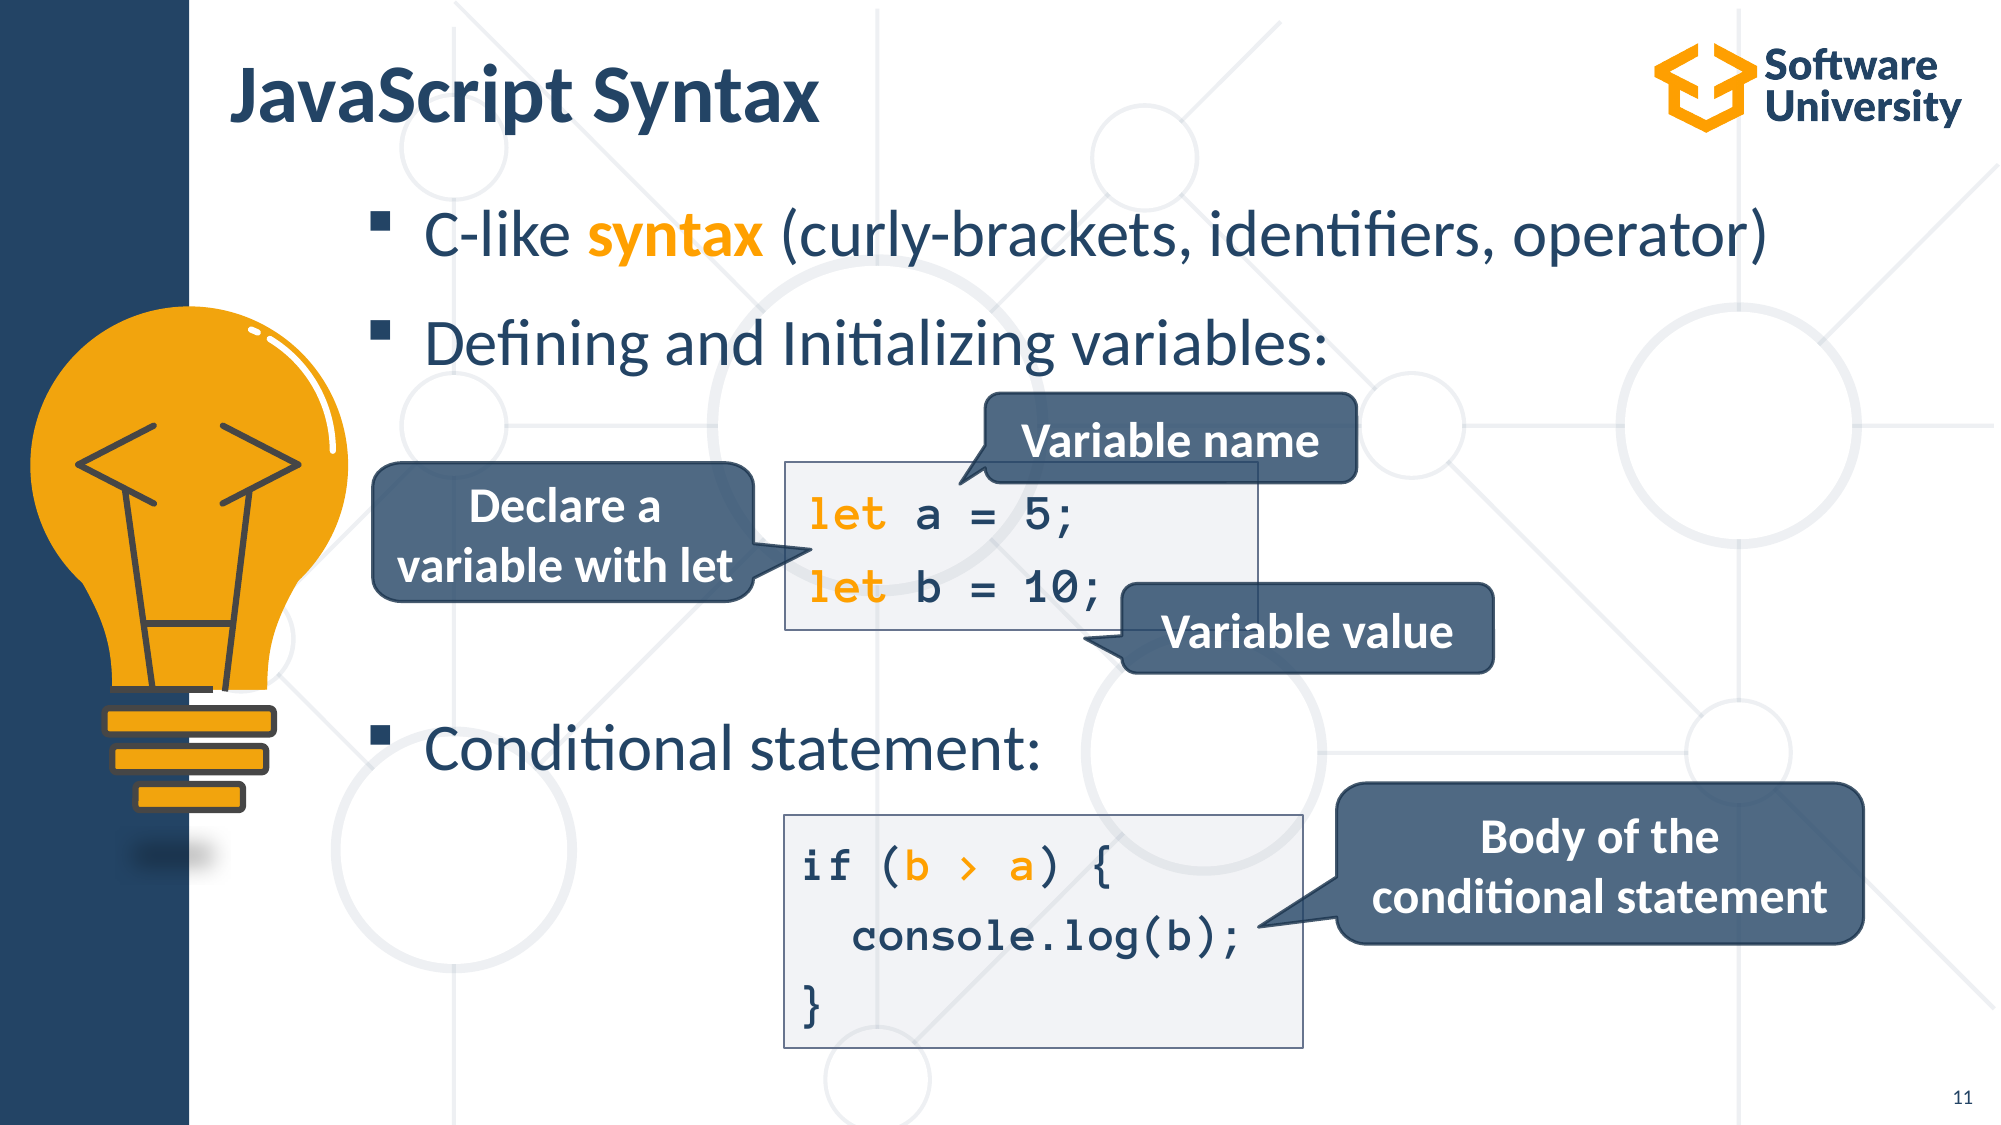

# JavaScript Syntax
C-like syntax (curly-brackets, identifiers, operator)
Defining and Initializing variables:

Conditional statement:
Variable name
let a = 5;
let b = 10;

Declare a variable with let
Variable value

Body of the conditional statement
if (b > a) {
  console.log(b);
}
11